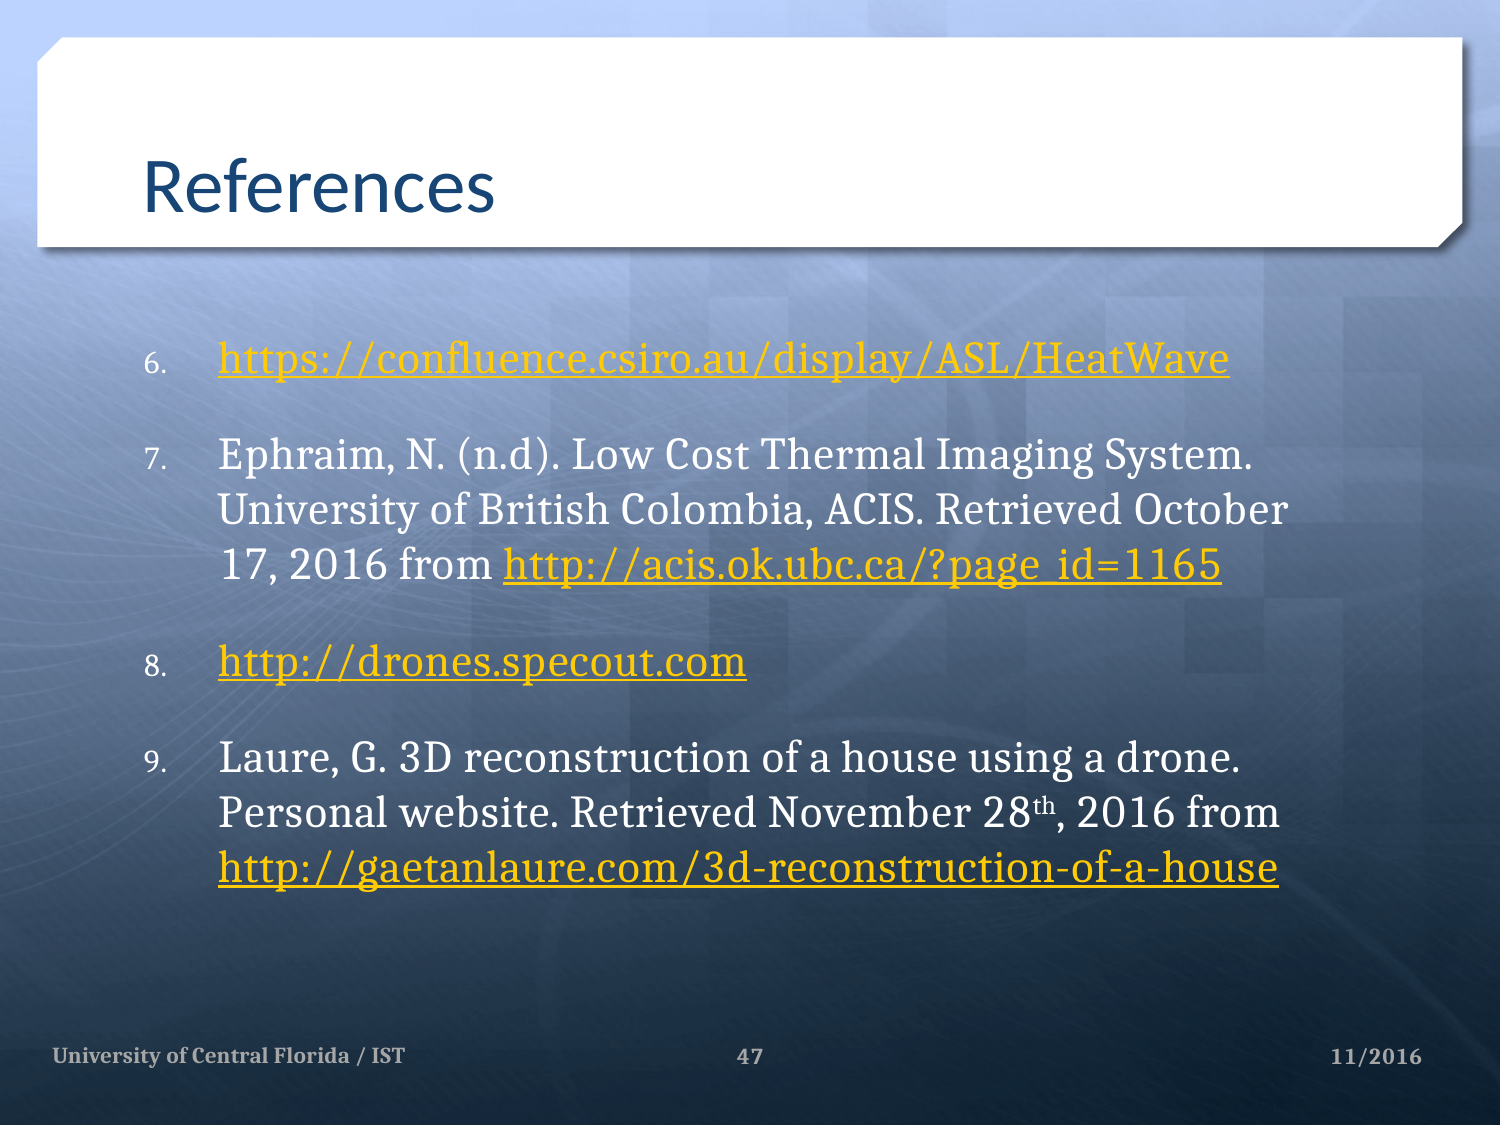

# References
https://confluence.csiro.au/display/ASL/HeatWave
Ephraim, N. (n.d). Low Cost Thermal Imaging System. University of British Colombia, ACIS. Retrieved October 17, 2016 from http://acis.ok.ubc.ca/?page_id=1165
http://drones.specout.com
Laure, G. 3D reconstruction of a house using a drone. Personal website. Retrieved November 28th, 2016 from http://gaetanlaure.com/3d-reconstruction-of-a-house

University of Central Florida / IST
47
11/2016